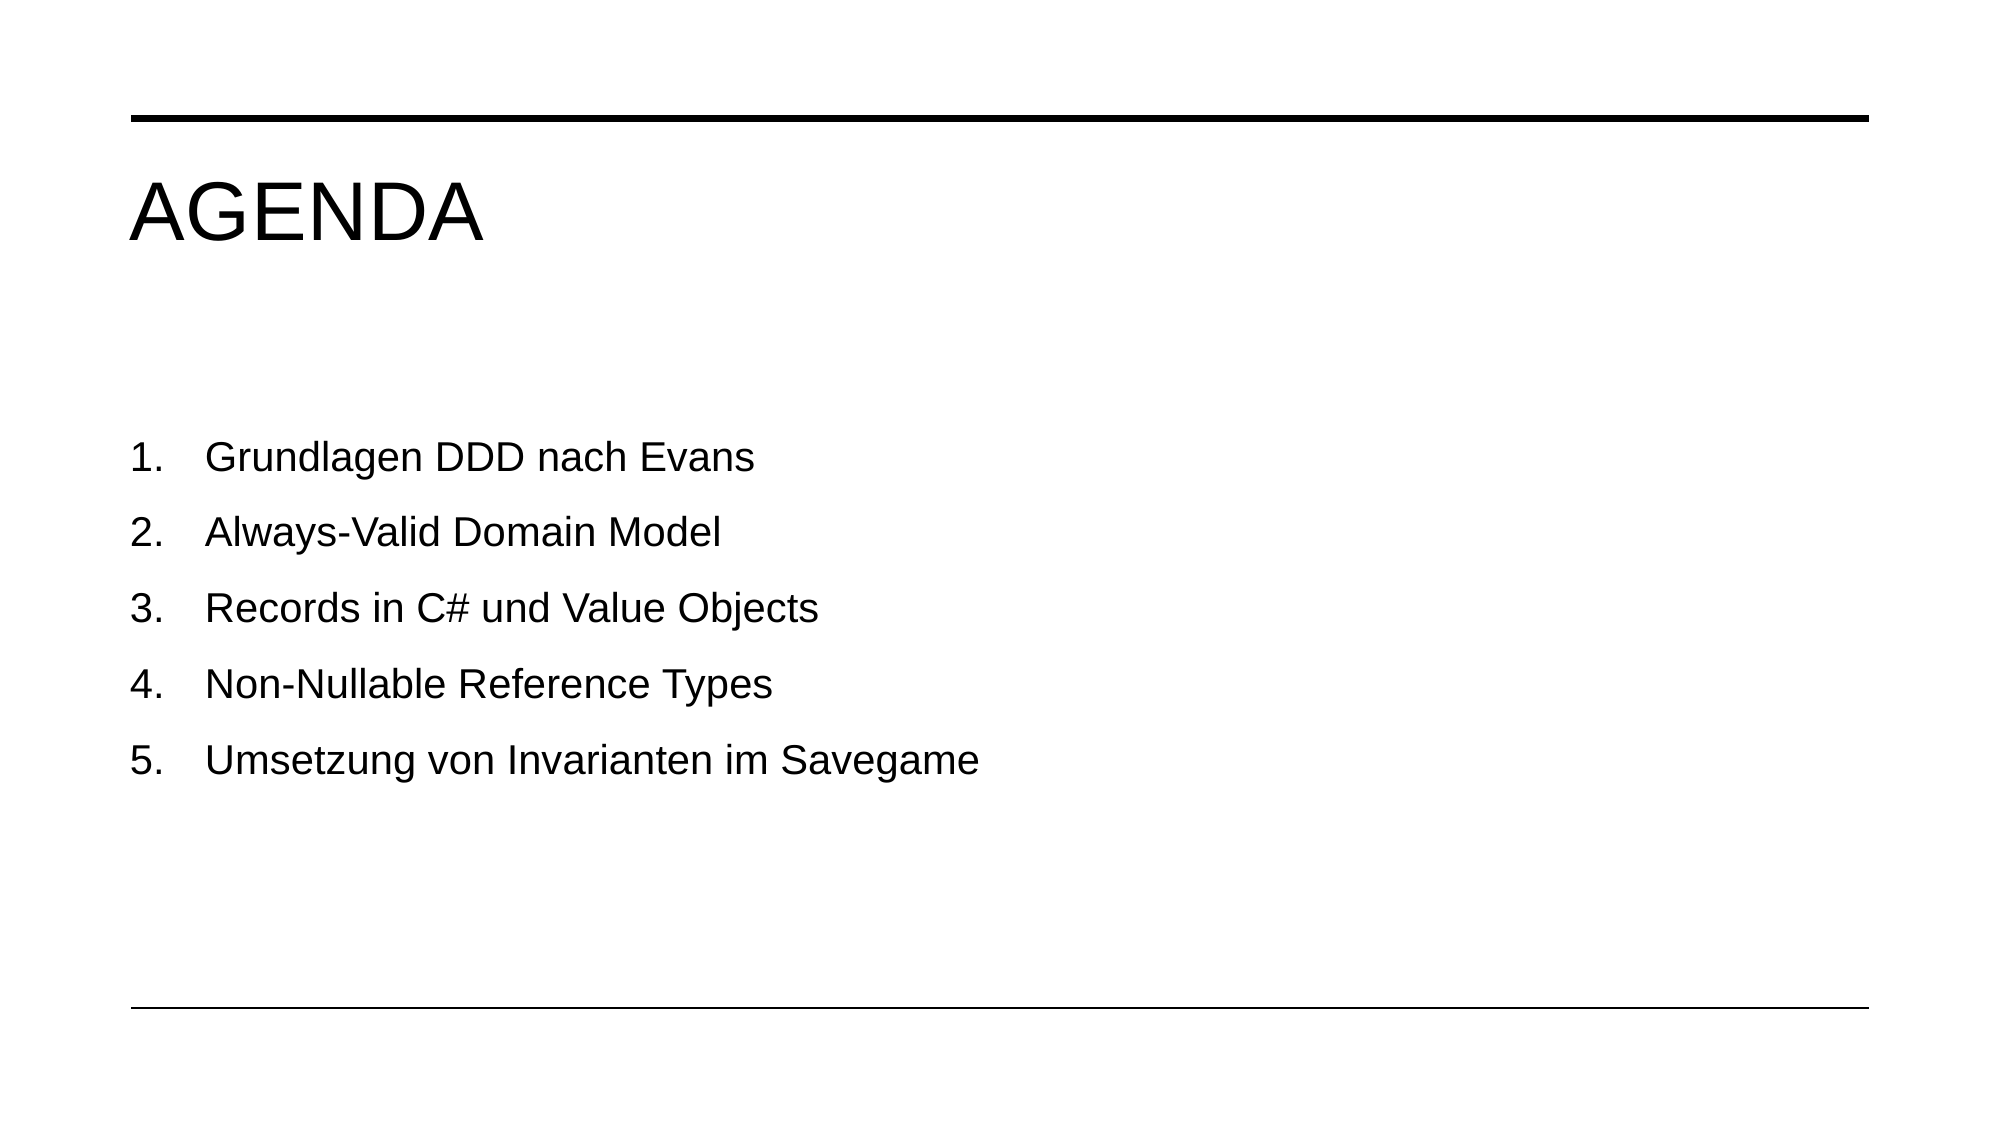

# agenda
Grundlagen DDD nach Evans
Always-Valid Domain Model
Records in C# und Value Objects
Non-Nullable Reference Types
Umsetzung von Invarianten im Savegame